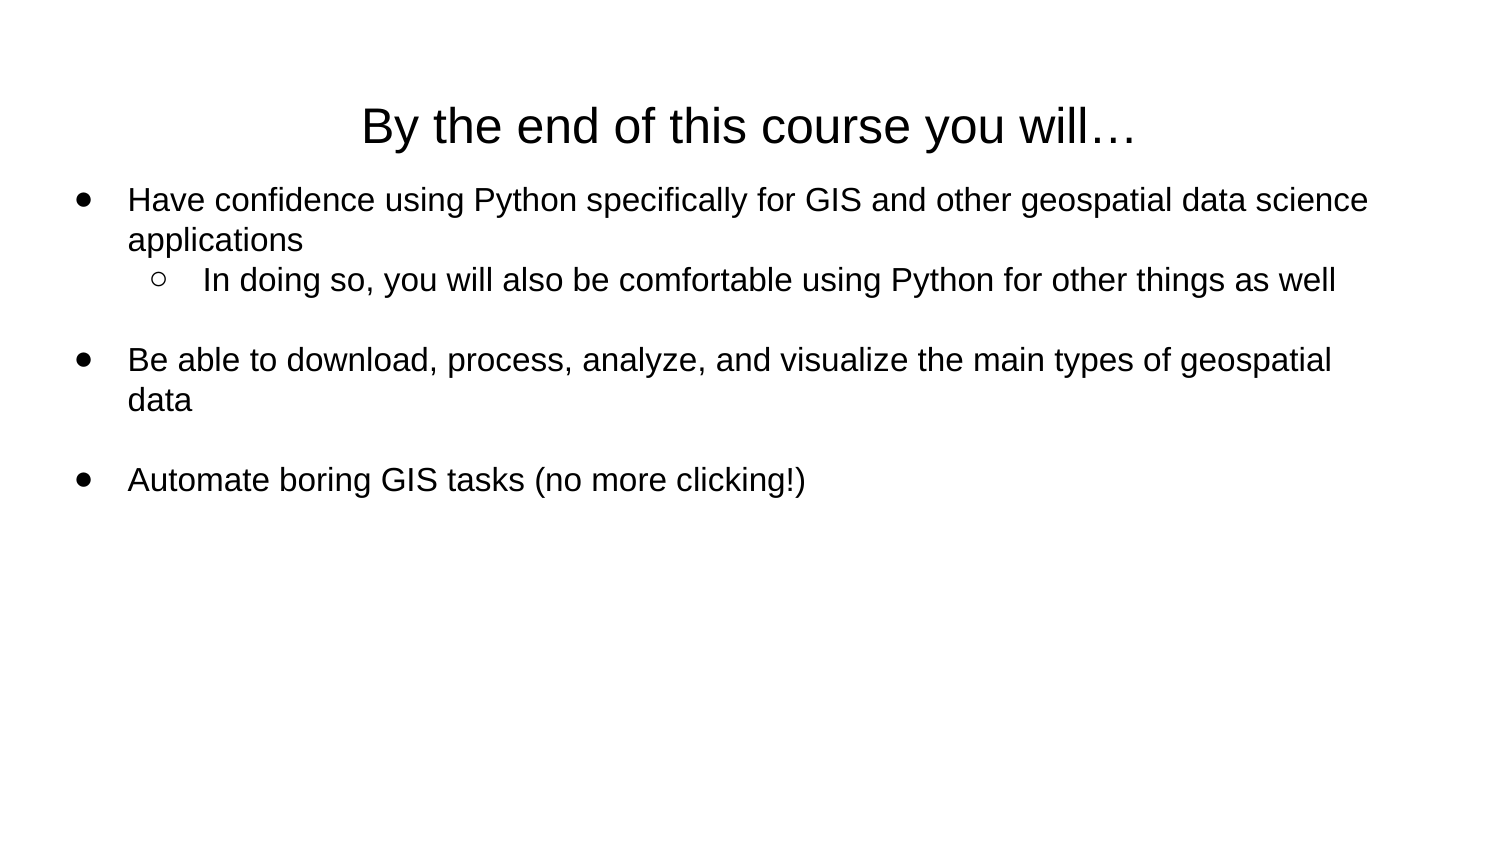

By the end of this course you will…
Have confidence using Python specifically for GIS and other geospatial data science applications
In doing so, you will also be comfortable using Python for other things as well

Be able to download, process, analyze, and visualize the main types of geospatial data

Automate boring GIS tasks (no more clicking!)